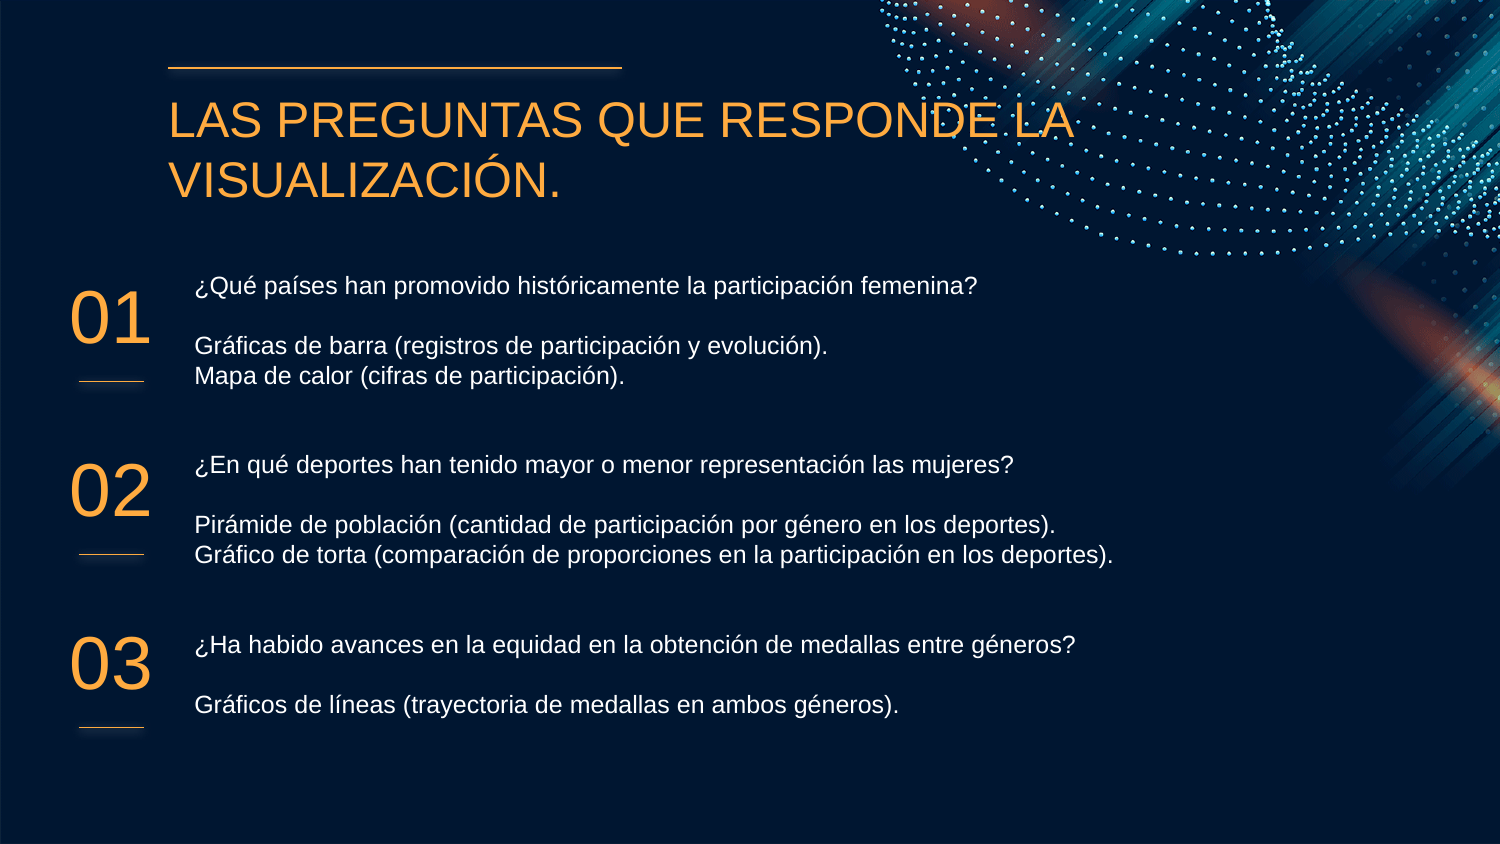

# LAS PREGUNTAS QUE RESPONDE LA VISUALIZACIÓN.

¿Qué países han promovido históricamente la participación femenina?

Gráficas de barra (registros de participación y evolución).
Mapa de calor (cifras de participación).

¿En qué deportes han tenido mayor o menor representación las mujeres?

Pirámide de población (cantidad de participación por género en los deportes).
Gráfico de torta (comparación de proporciones en la participación en los deportes).

¿Ha habido avances en la equidad en la obtención de medallas entre géneros?

Gráficos de líneas (trayectoria de medallas en ambos géneros).

01
02
03